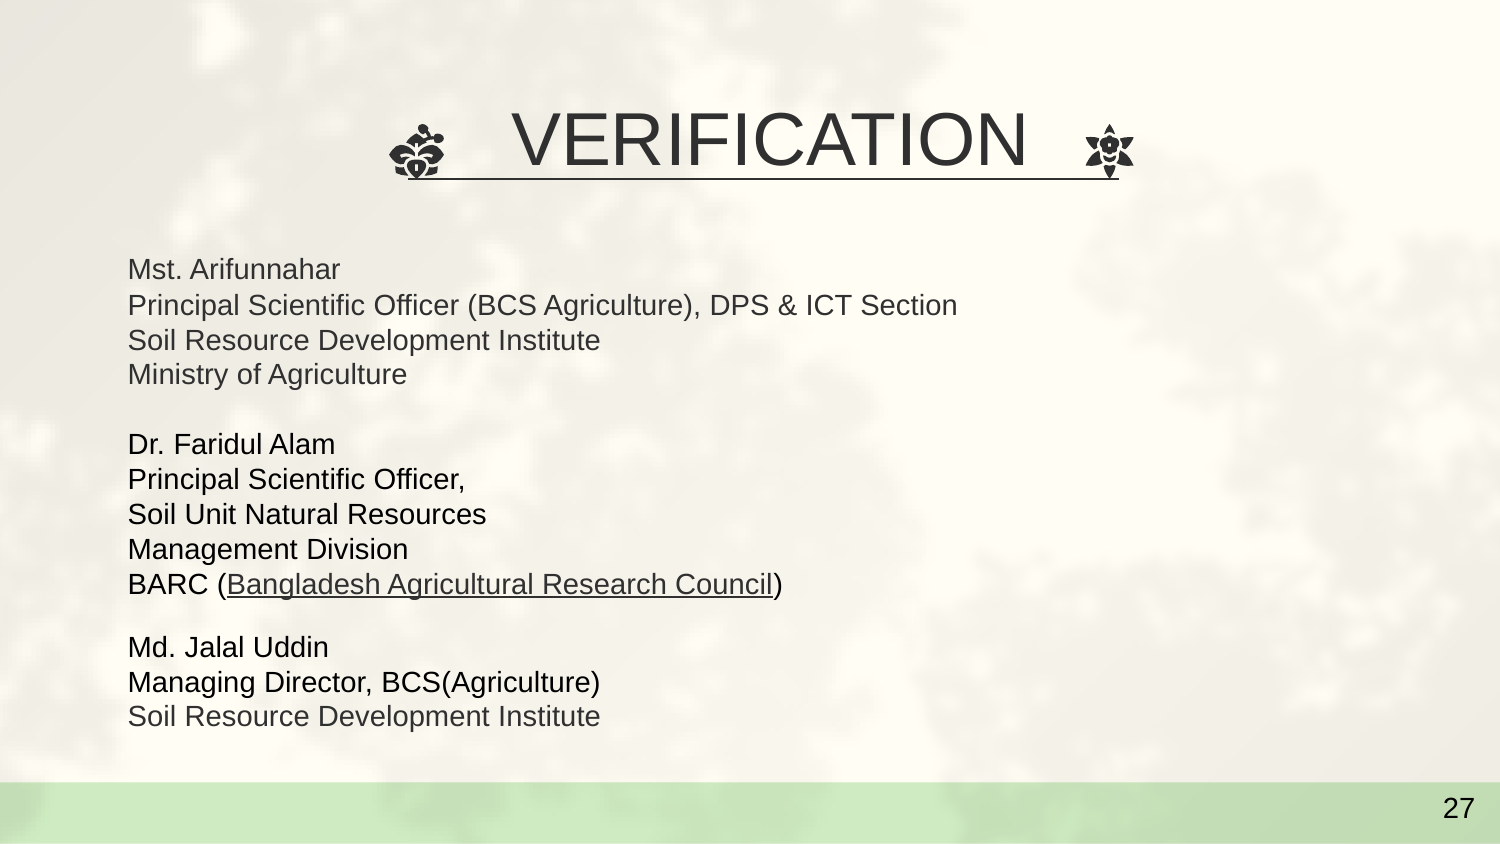

# VERIFICATION

Mst. Arifunnahar
Principal Scientific Officer (BCS Agriculture), DPS & ICT Section
Soil Resource Development Institute
Ministry of Agriculture

Dr. Faridul Alam
Principal Scientific Officer,
Soil Unit Natural Resources
Management Division
BARC (Bangladesh Agricultural Research Council)

Md. Jalal Uddin
Managing Director, BCS(Agriculture)
Soil Resource Development Institute

27